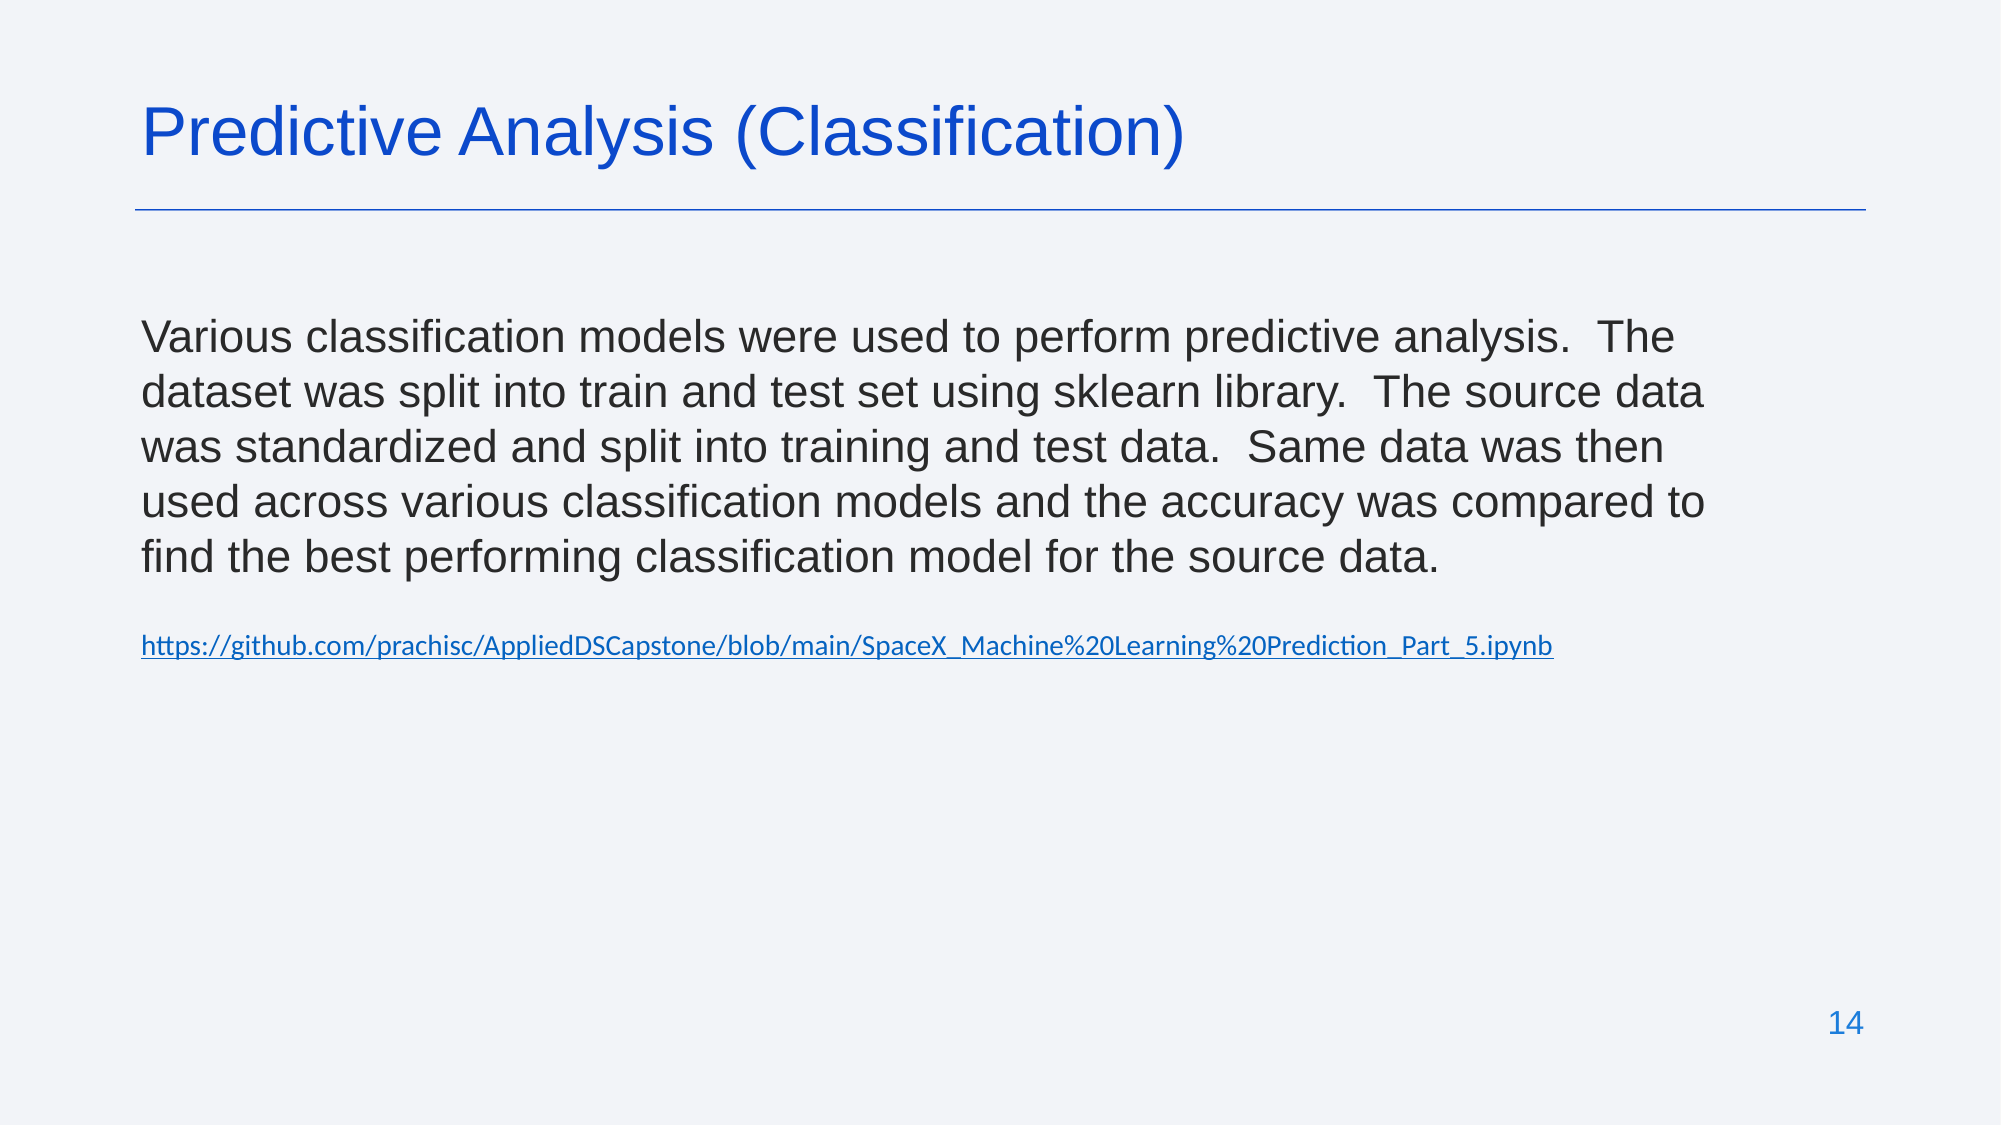

Predictive Analysis (Classification)
Various classification models were used to perform predictive analysis.  The dataset was split into train and test set using sklearn library.  The source data was standardized and split into training and test data.  Same data was then used across various classification models and the accuracy was compared to find the best performing classification model for the source data.

https://github.com/prachisc/AppliedDSCapstone/blob/main/SpaceX_Machine%20Learning%20Prediction_Part_5.ipynb
14